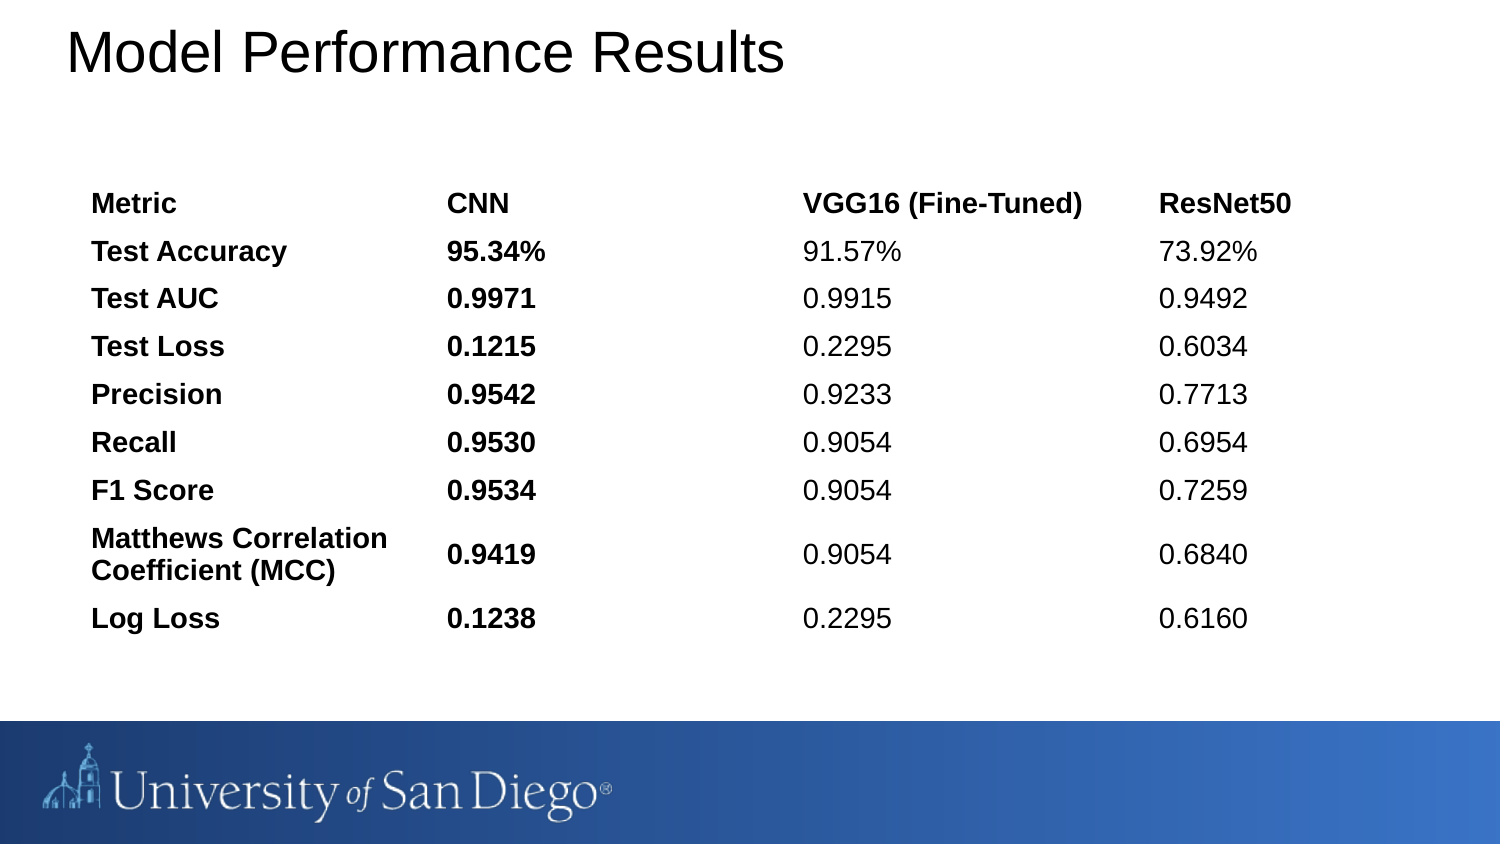

# Model Performance Results
| Metric | CNN | VGG16 (Fine-Tuned) | ResNet50 |
| --- | --- | --- | --- |
| Test Accuracy | 95.34% | 91.57% | 73.92% |
| Test AUC | 0.9971 | 0.9915 | 0.9492 |
| Test Loss | 0.1215 | 0.2295 | 0.6034 |
| Precision | 0.9542 | 0.9233 | 0.7713 |
| Recall | 0.9530 | 0.9054 | 0.6954 |
| F1 Score | 0.9534 | 0.9054 | 0.7259 |
| Matthews Correlation Coefficient (MCC) | 0.9419 | 0.9054 | 0.6840 |
| Log Loss | 0.1238 | 0.2295 | 0.6160 |